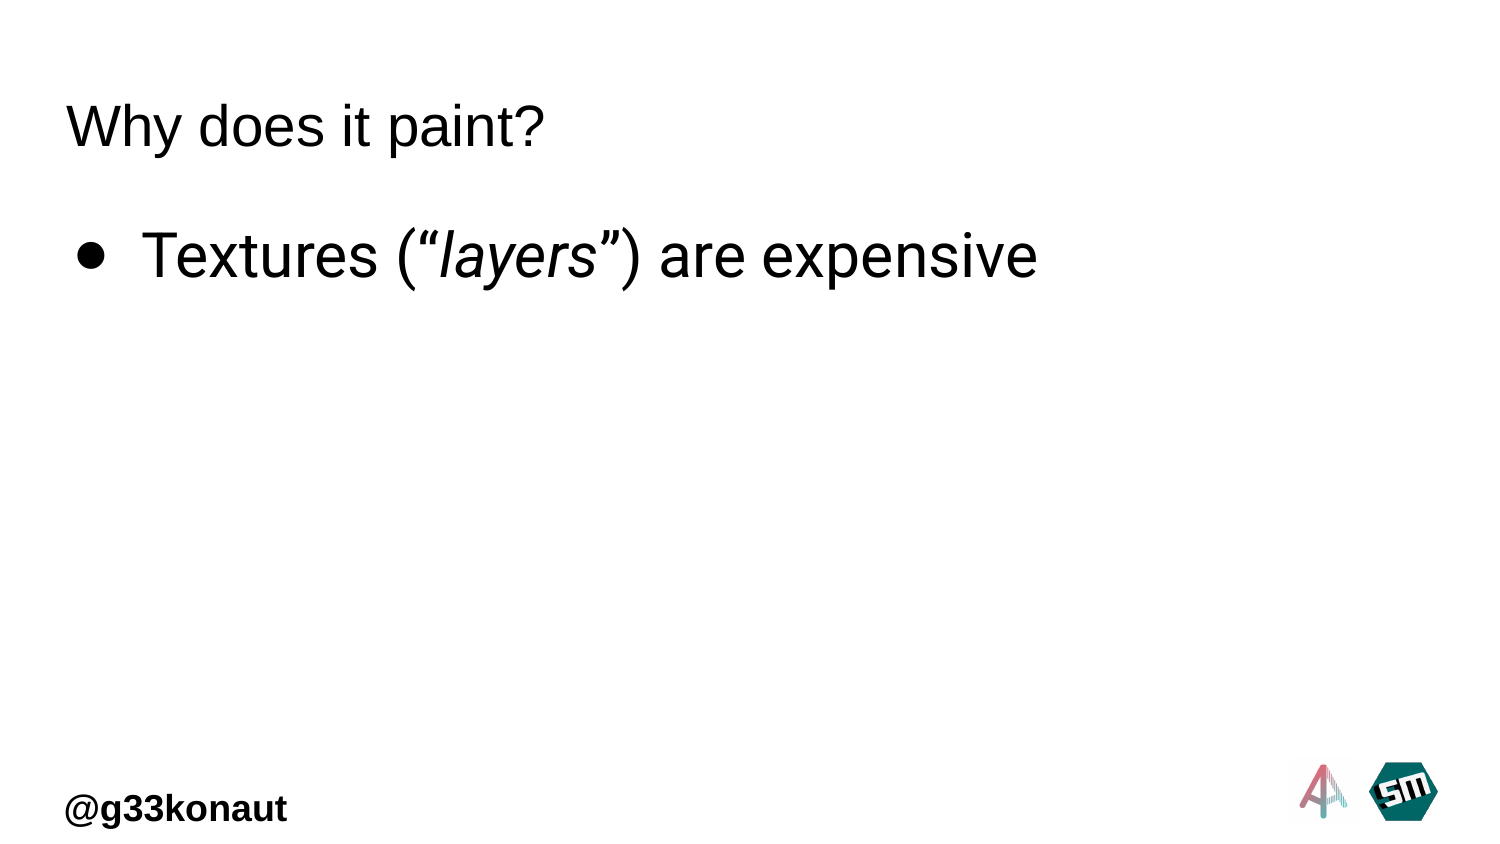

# Why does it paint?
Textures (“layers”) are expensive